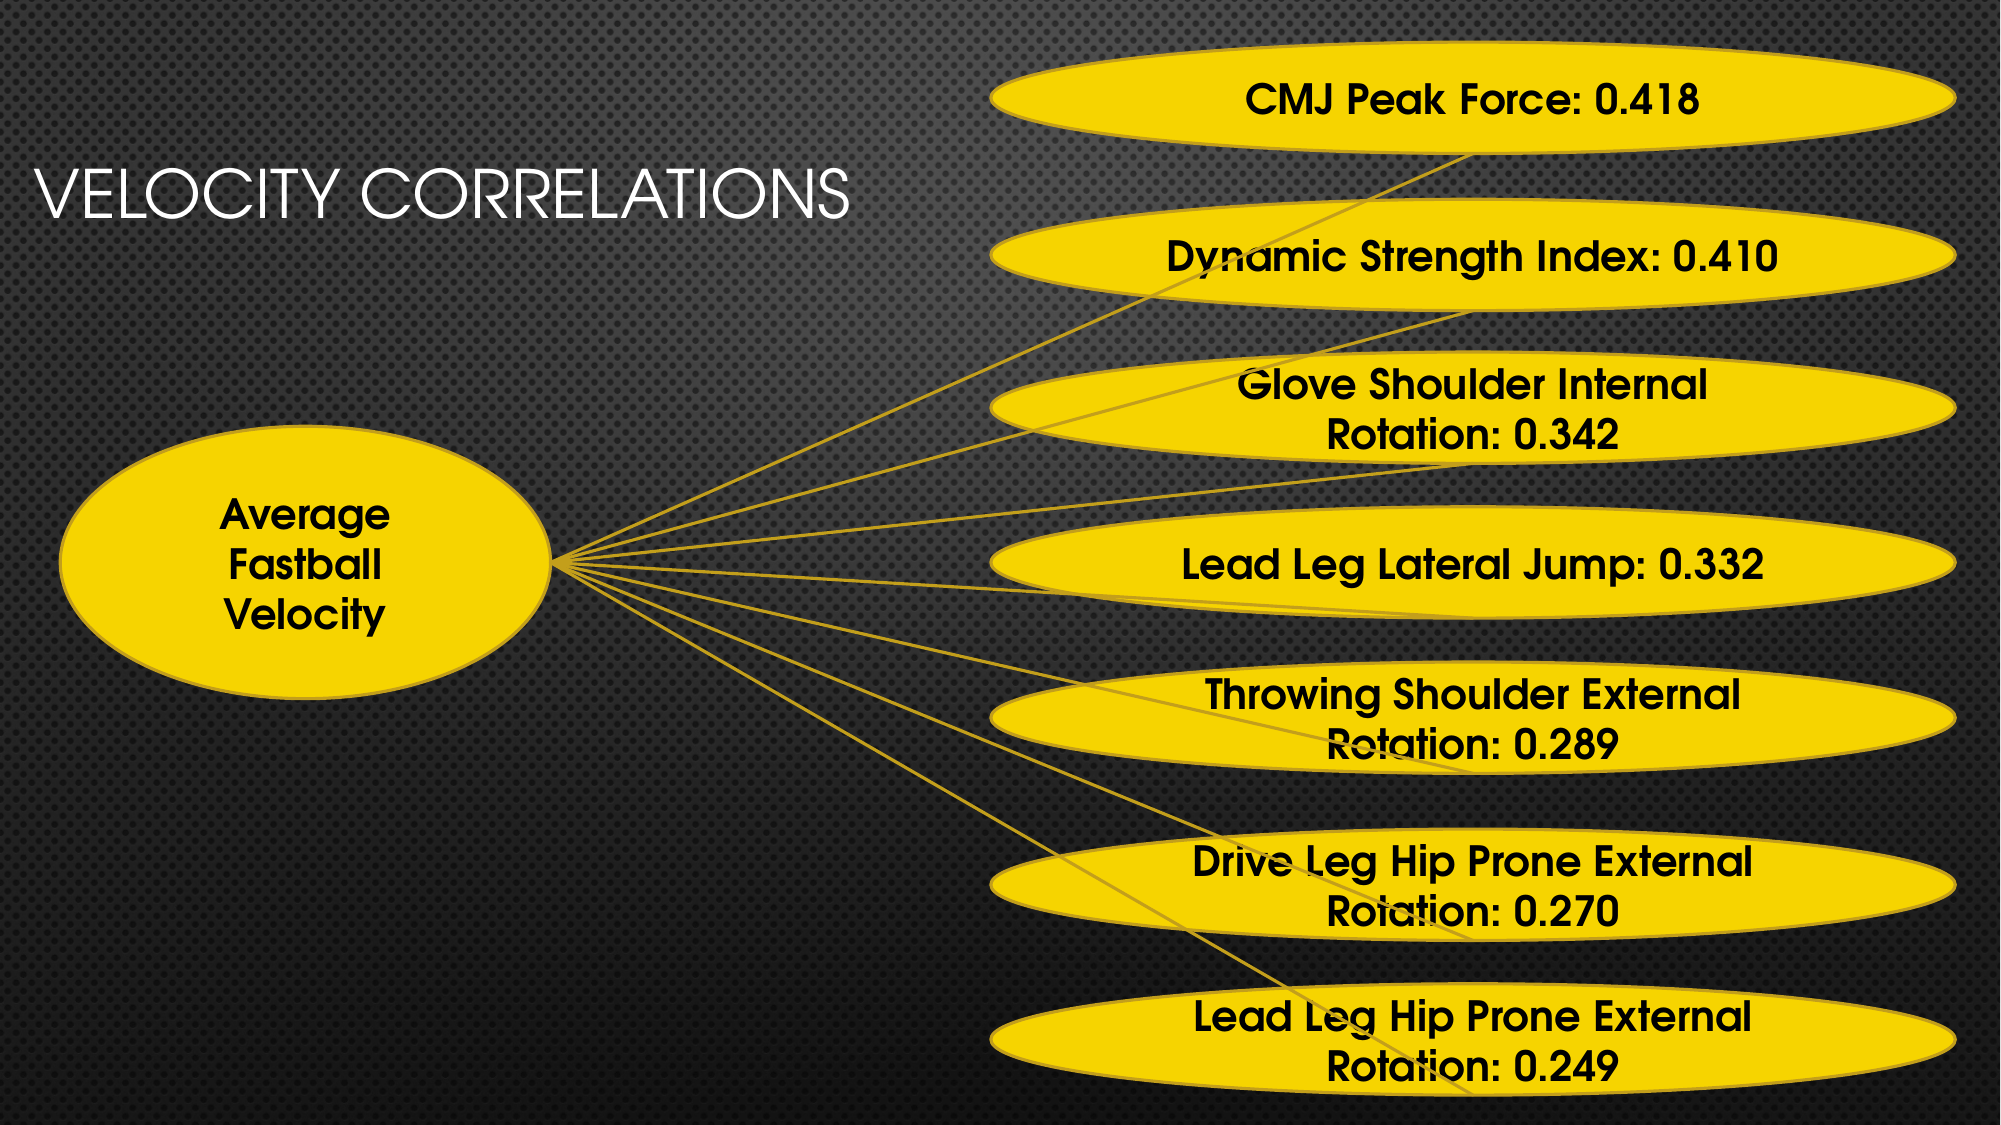

# Velocity Correlations
CMJ Peak Force: 0.418
Dynamic Strength Index: 0.410
Glove Shoulder Internal Rotation: 0.342
Average Fastball Velocity
Lead Leg Lateral Jump: 0.332
Throwing Shoulder External Rotation: 0.289
Drive Leg Hip Prone External Rotation: 0.270
Lead Leg Hip Prone External Rotation: 0.249